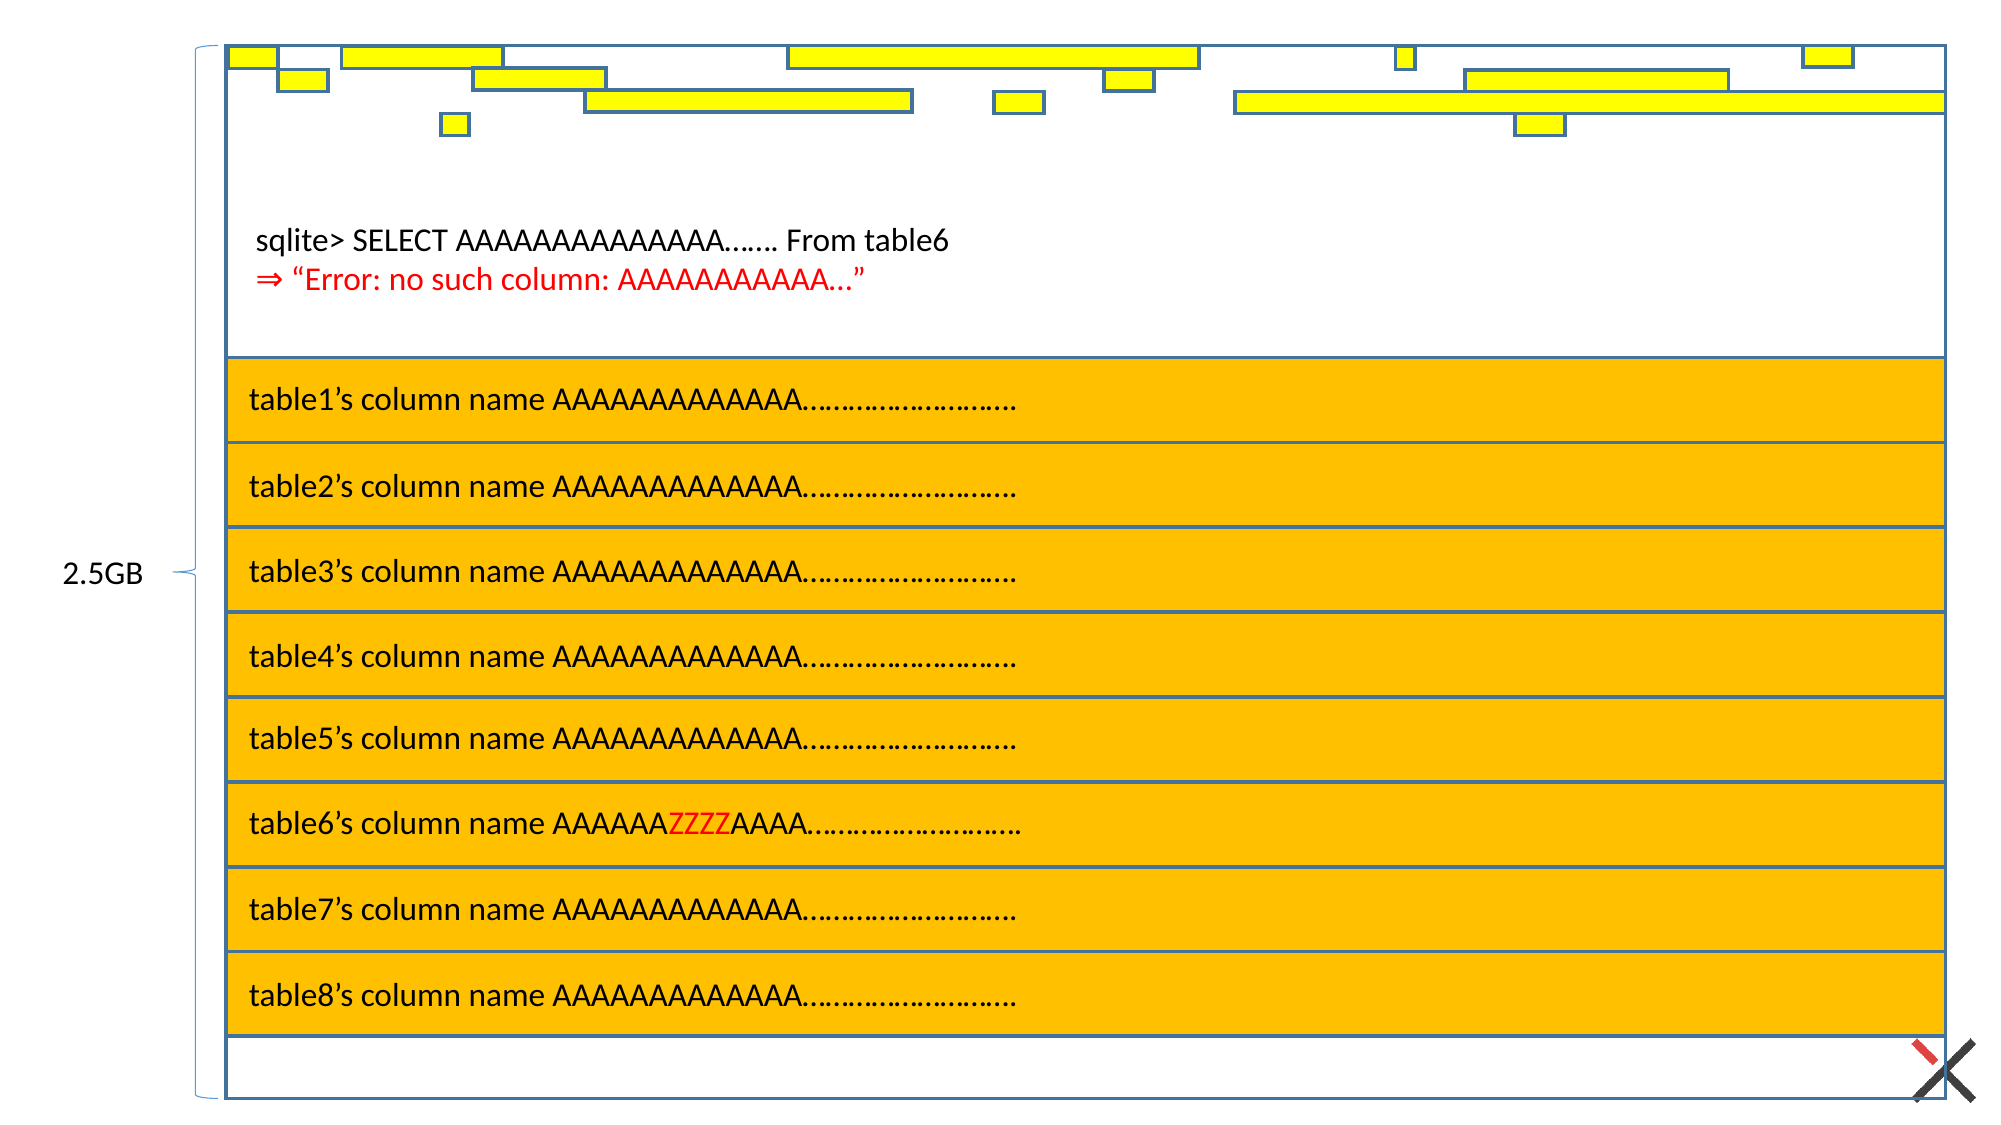

sqlite> SELECT AAAAAAAAAAAAAA……. From table6
⇒ “Error: no such column: AAAAAAAAAAA…”

table1’s column name AAAAAAAAAAAAA……………………….

table2’s column name AAAAAAAAAAAAA……………………….

table3’s column name AAAAAAAAAAAAA……………………….
2.5GB

table4’s column name AAAAAAAAAAAAA……………………….

table5’s column name AAAAAAAAAAAAA……………………….

table6’s column name AAAAAAZZZZAAAA……………………….

table7’s column name AAAAAAAAAAAAA……………………….

table8’s column name AAAAAAAAAAAAA……………………….